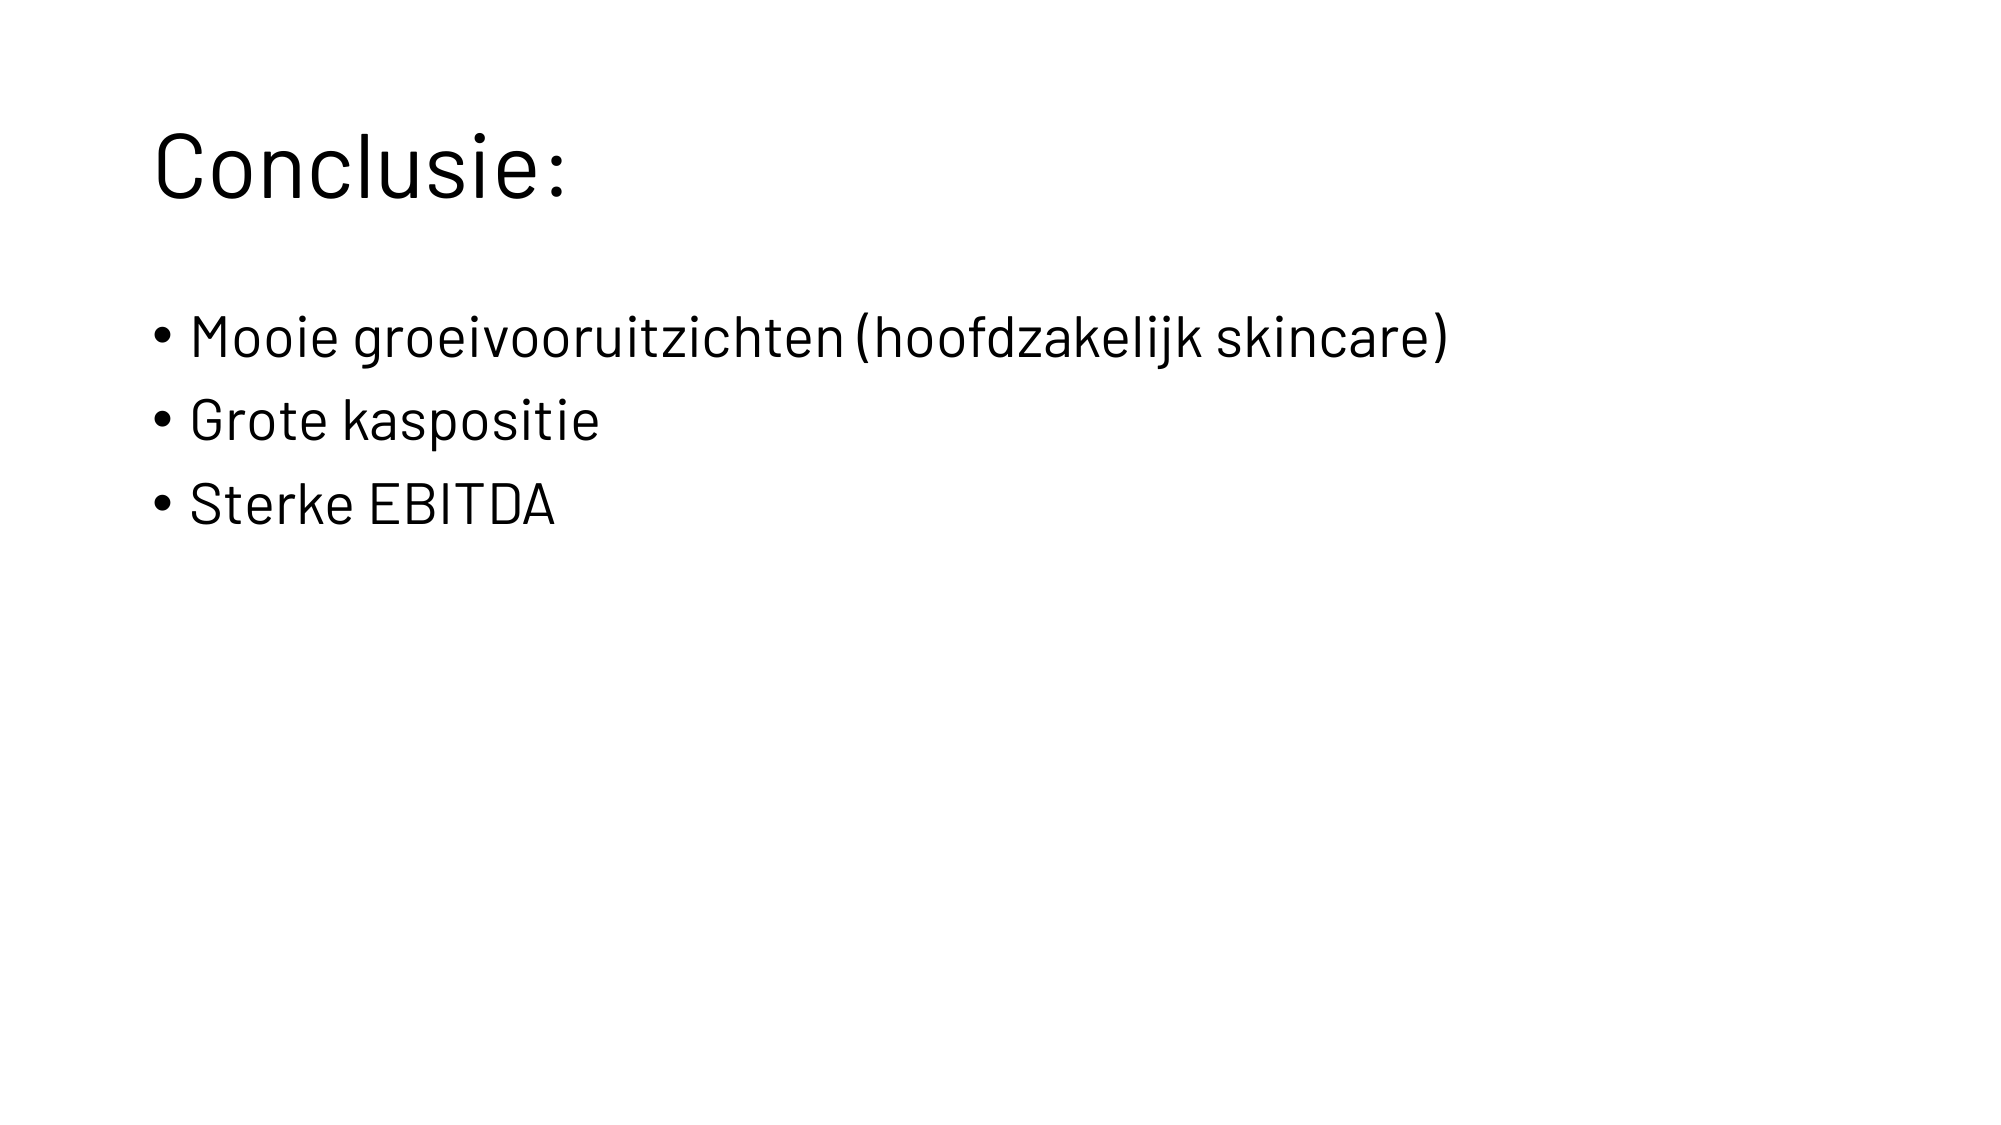

# Conclusie:
Mooie groeivooruitzichten (hoofdzakelijk skincare)
Grote kaspositie
Sterke EBITDA